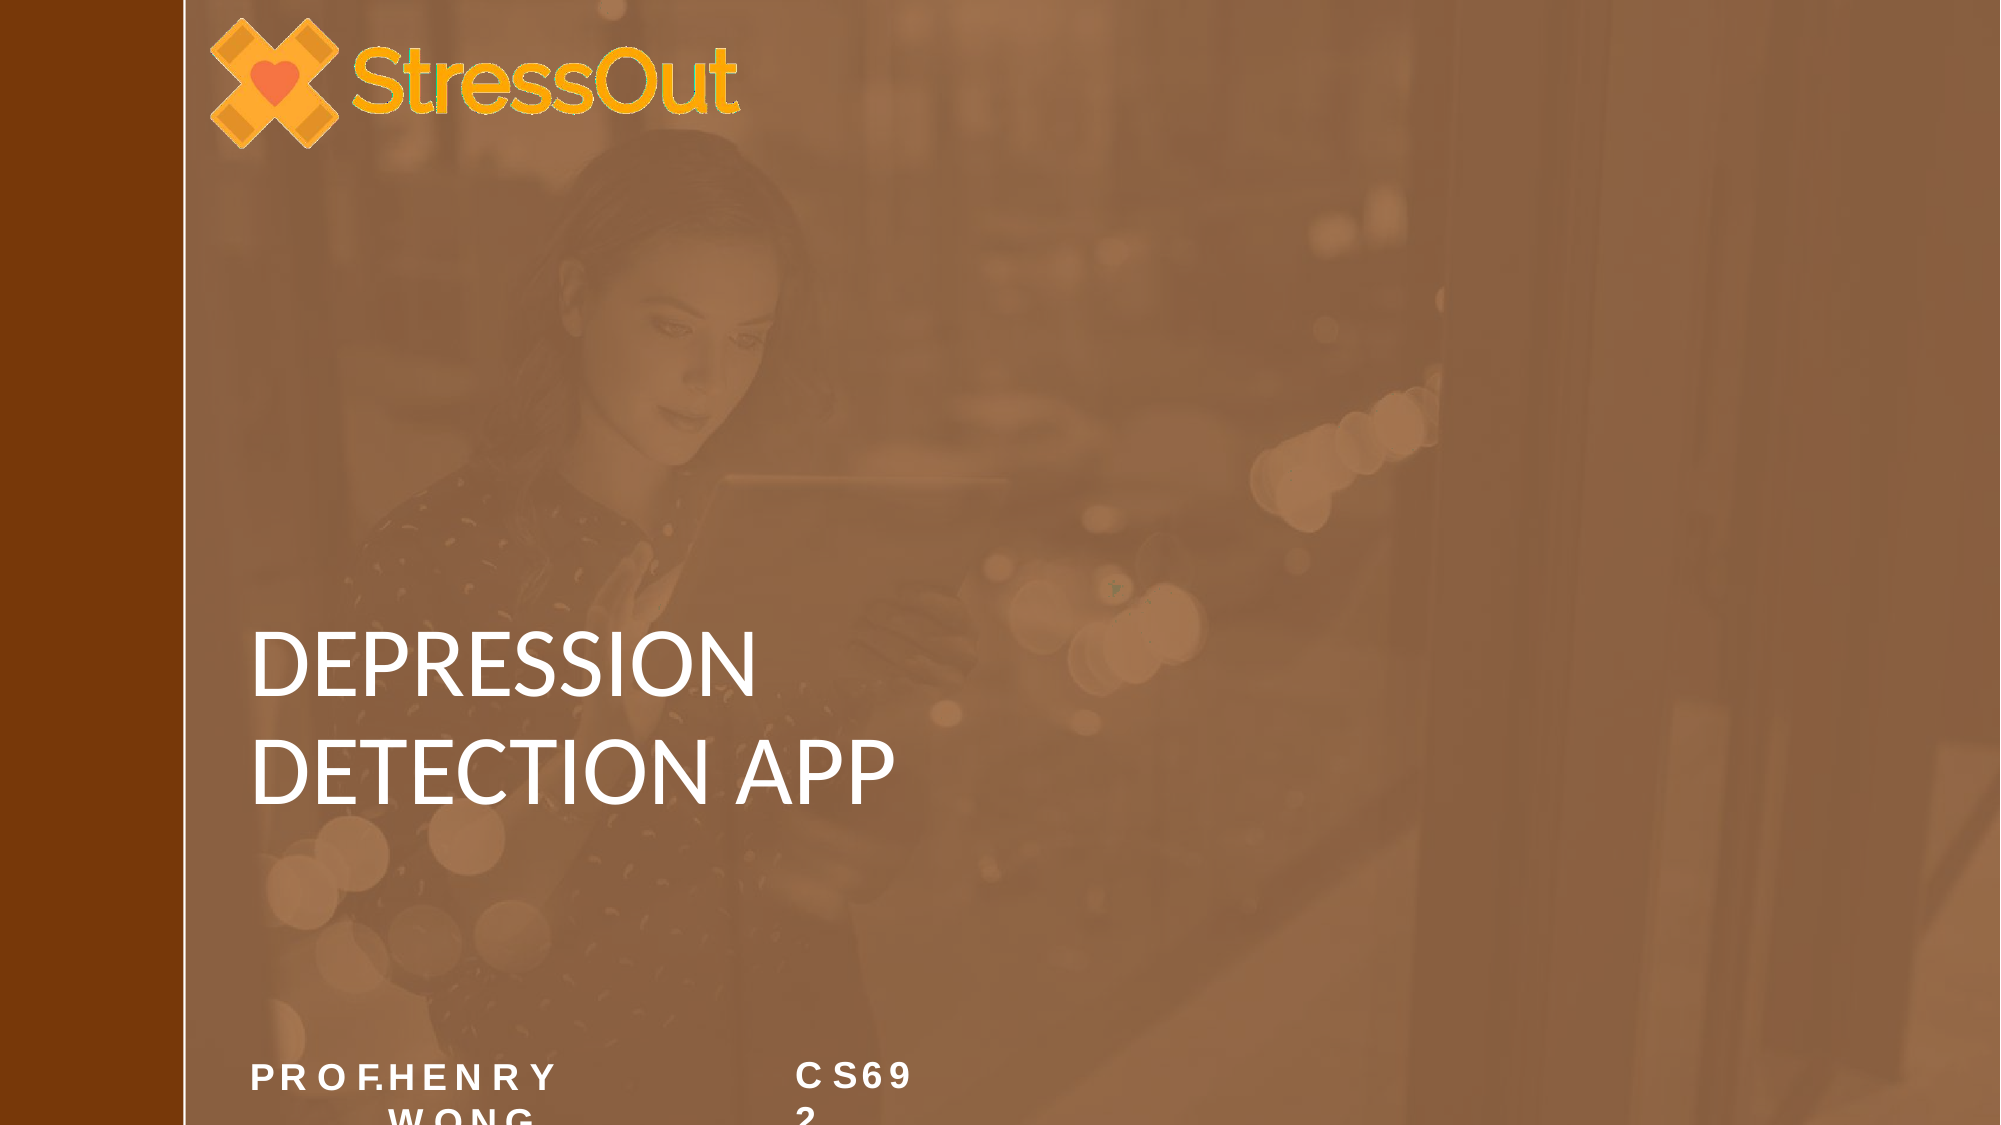

# DEPRESSION  DETECTION APP
C S	6 9 2
P R O F.	H E  N R Y	W O N G